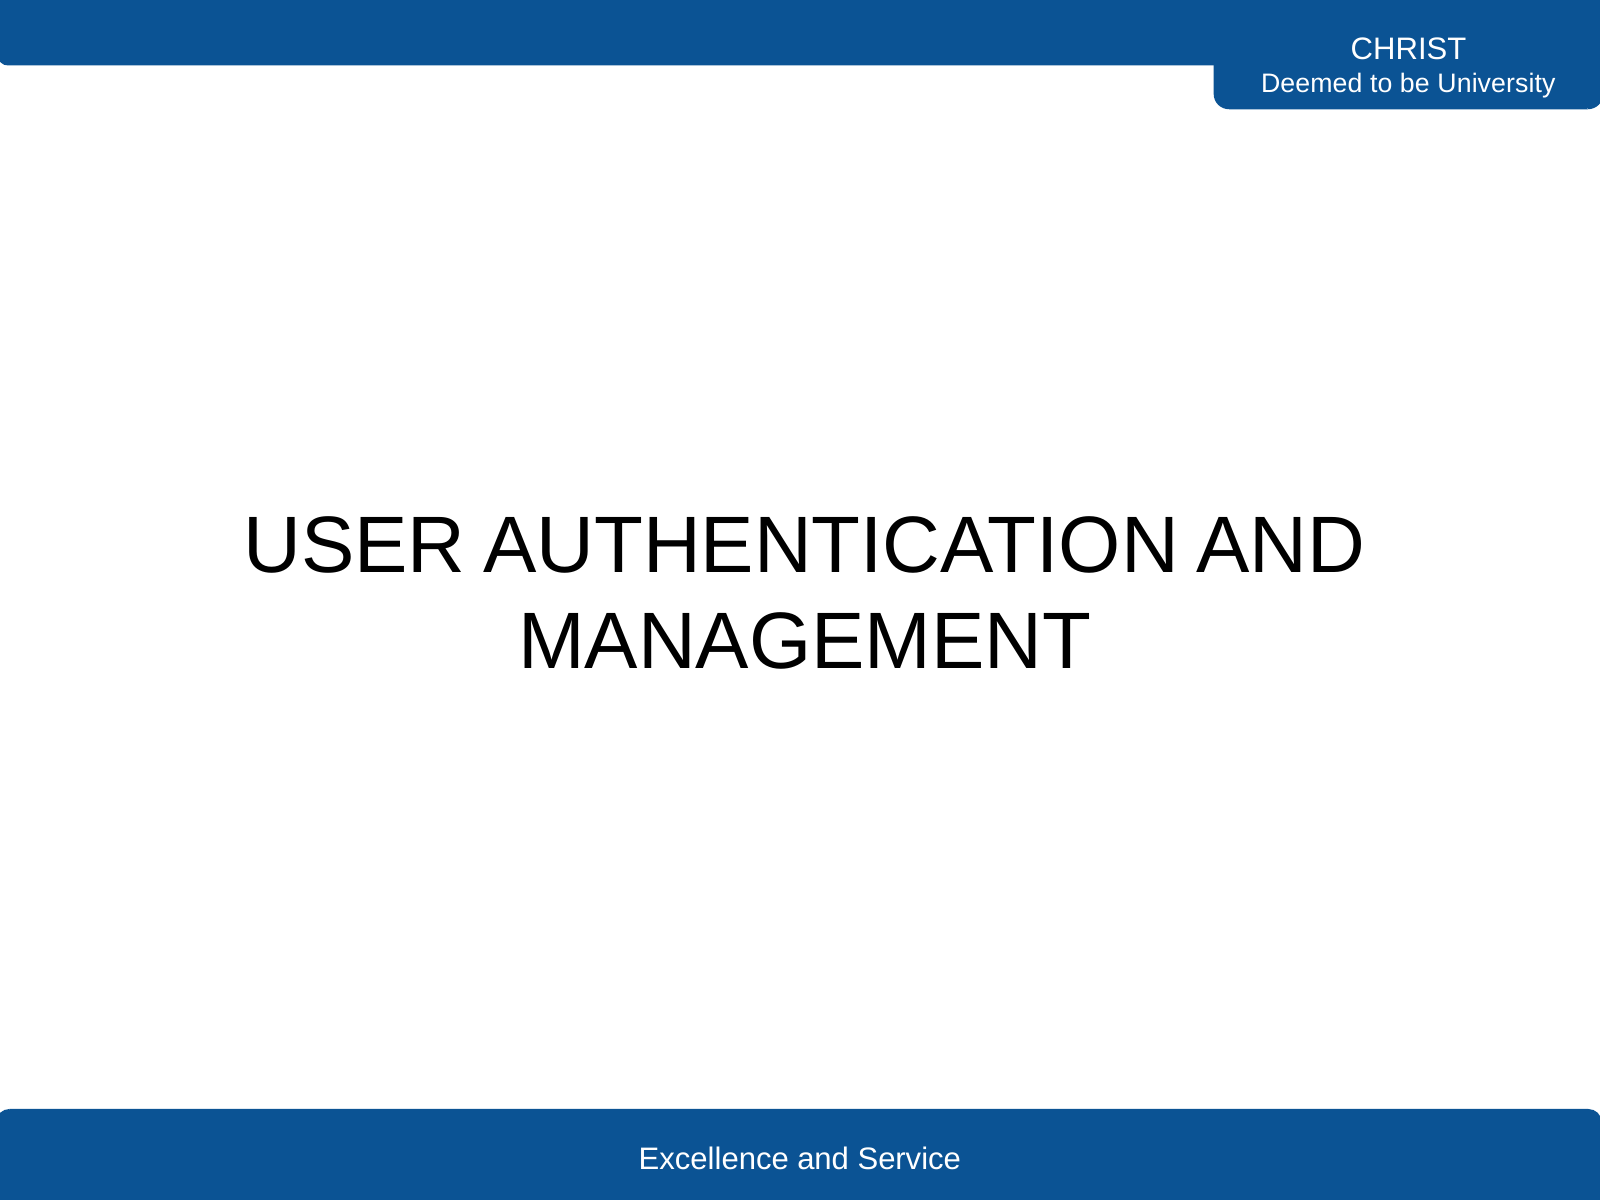

CHRIST
Deemed to be University
USER AUTHENTICATION AND MANAGEMENT

Excellence and Service